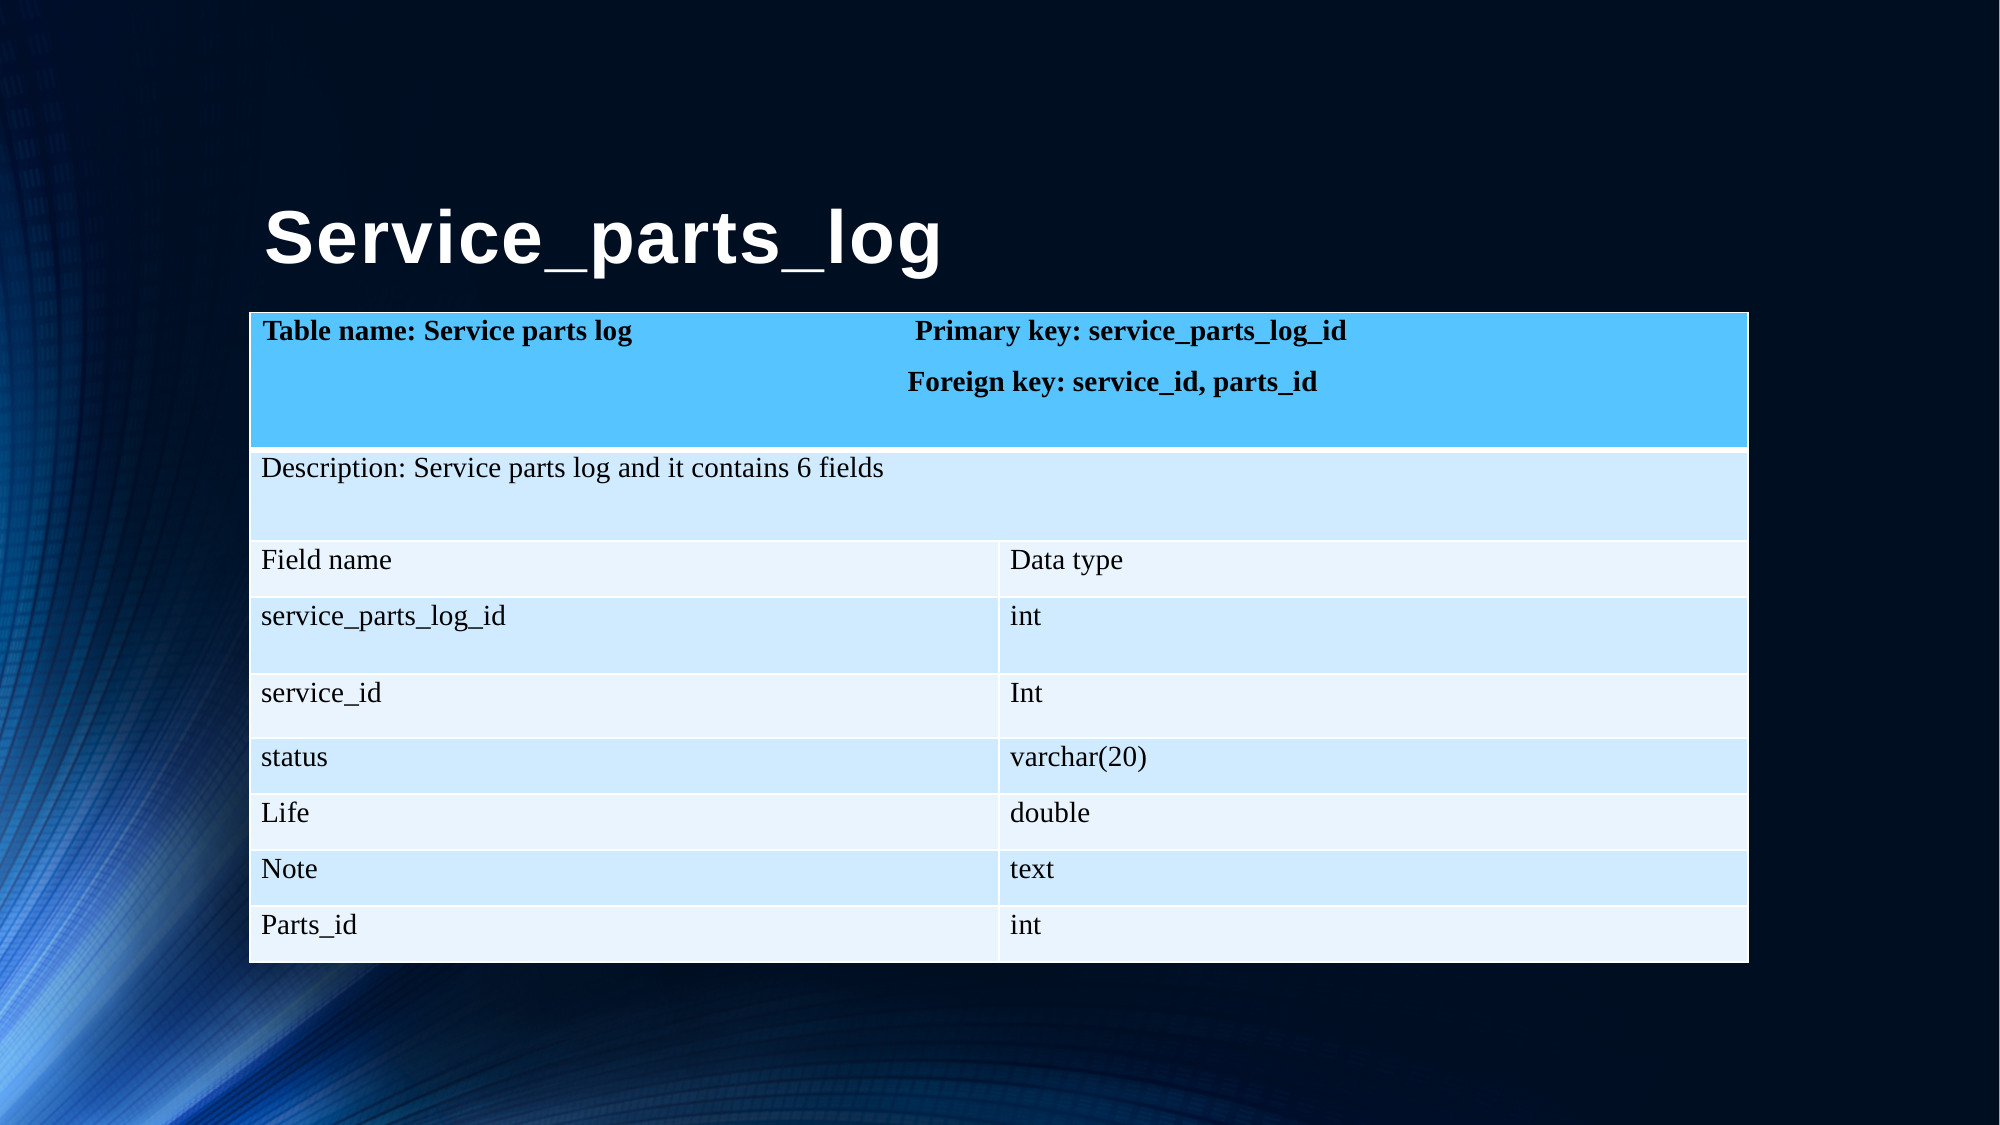

# Service_parts_log
| Table name: Service parts log Primary key: service\_parts\_log\_id Foreign key: service\_id, parts\_id |  |
| --- | --- |
| Description: Service parts log and it contains 6 fields |  |
| Field name | Data type |
| service\_parts\_log\_id | int |
| service\_id | Int |
| status | varchar(20) |
| Life | double |
| Note | text |
| Parts\_id | int |